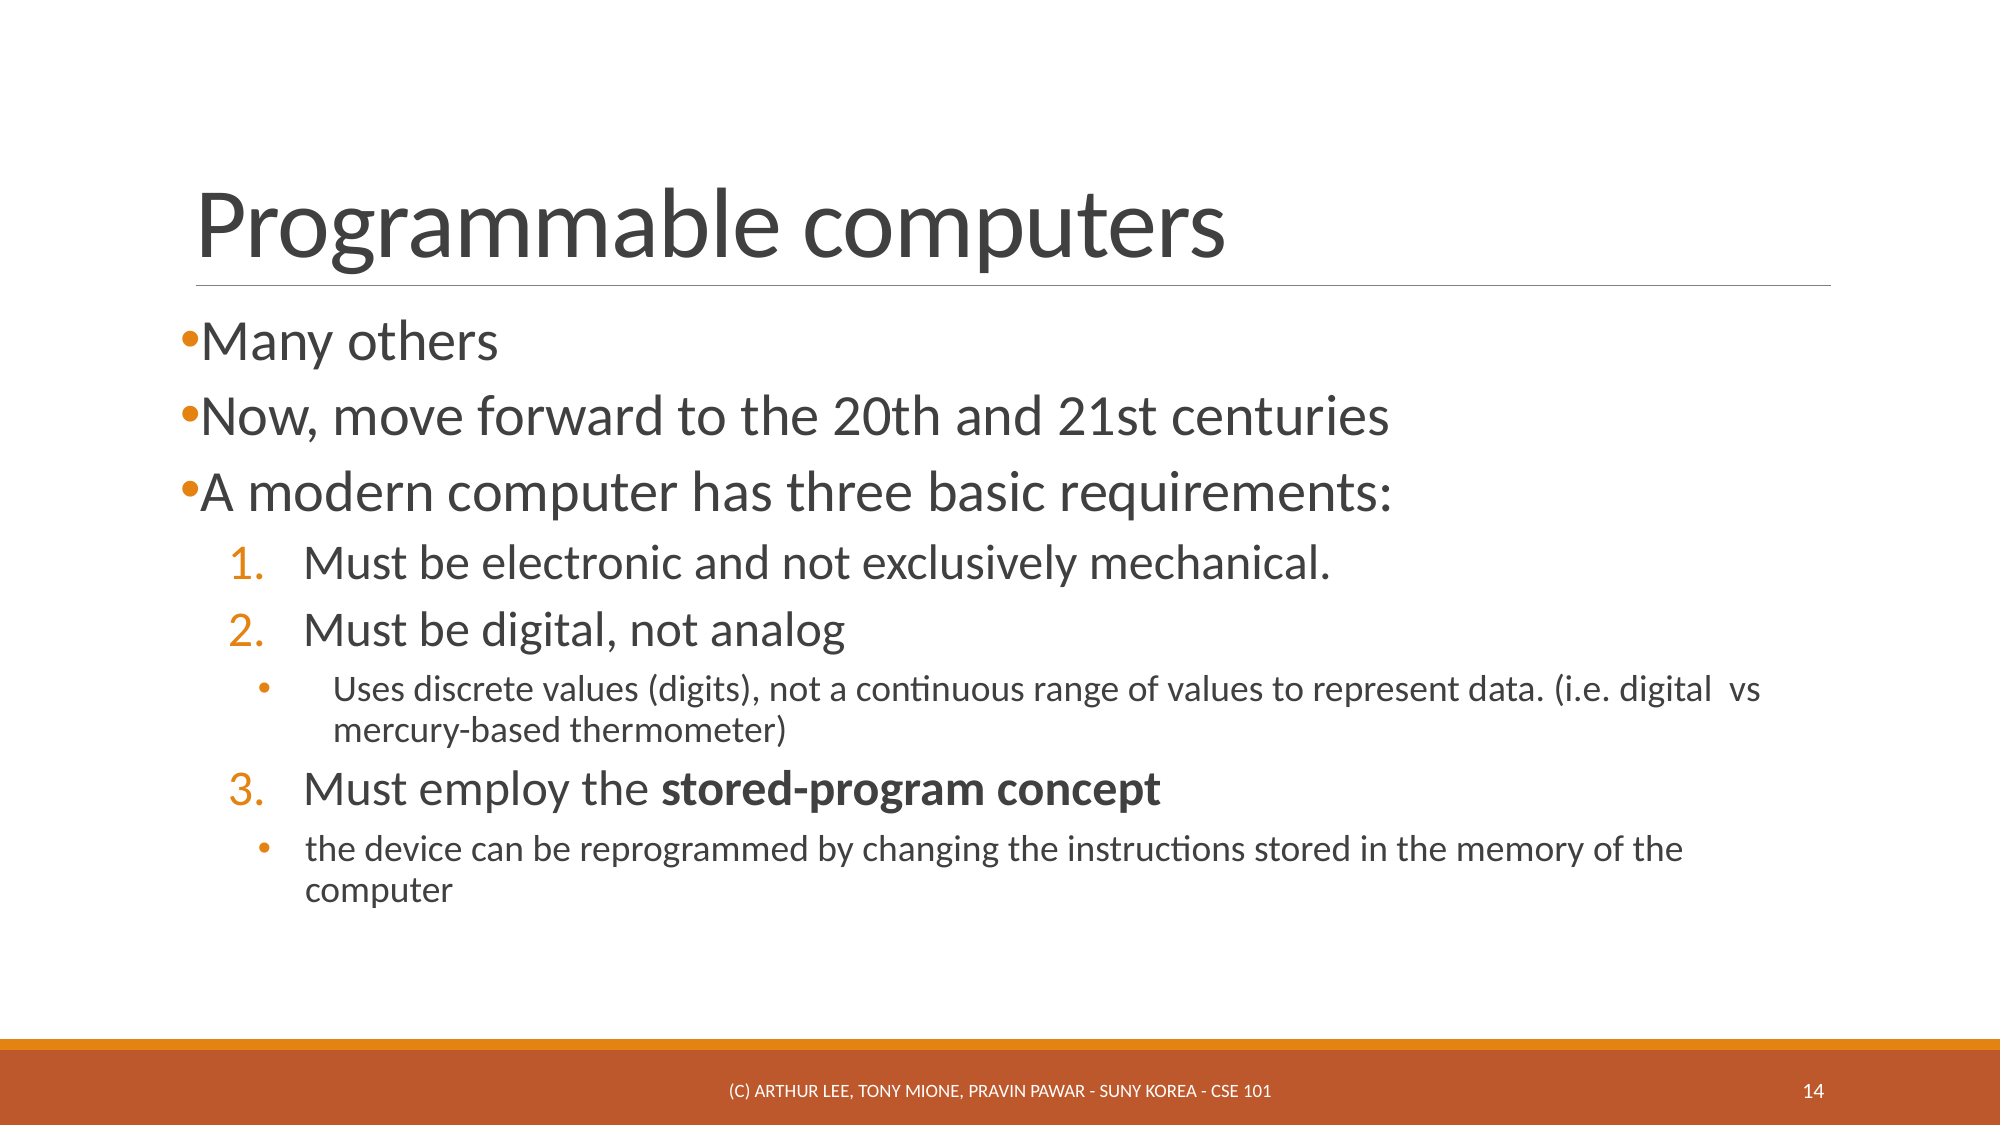

# Programmable computers
Many others
Now, move forward to the 20th and 21st centuries
A modern computer has three basic requirements:
Must be electronic and not exclusively mechanical.
Must be digital, not analog
Uses discrete values (digits), not a continuous range of values to represent data. (i.e. digital  vs mercury-based thermometer)
Must employ the stored-program concept
the device can be reprogrammed by changing the instructions stored in the memory of the computer
(c) Arthur Lee, Tony Mione, Pravin Pawar - SUNY Korea - CSE 101
14